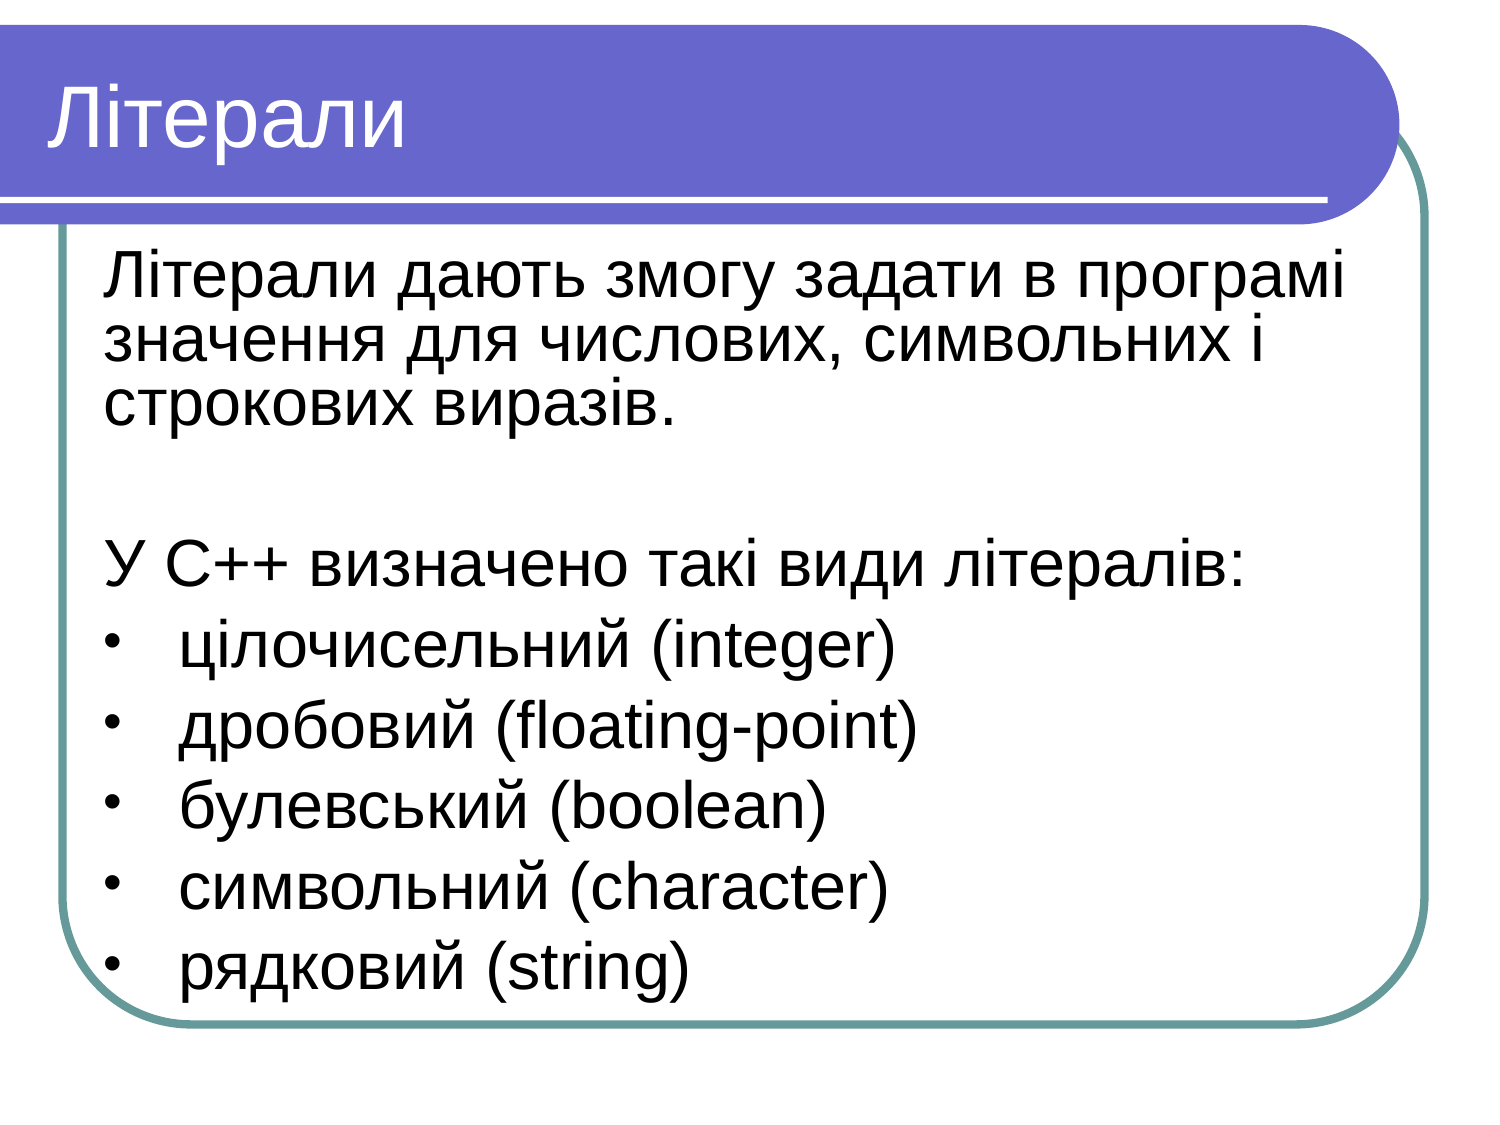

Літерали
Літерали дають змогу задати в програмі значення для числових, символьних і строкових виразів.

У С++ визначено такі види літералів:
цілочисельний (integer)
дробовий (floating-point)
булевський (boolean)
символьний (character)
рядковий (string)